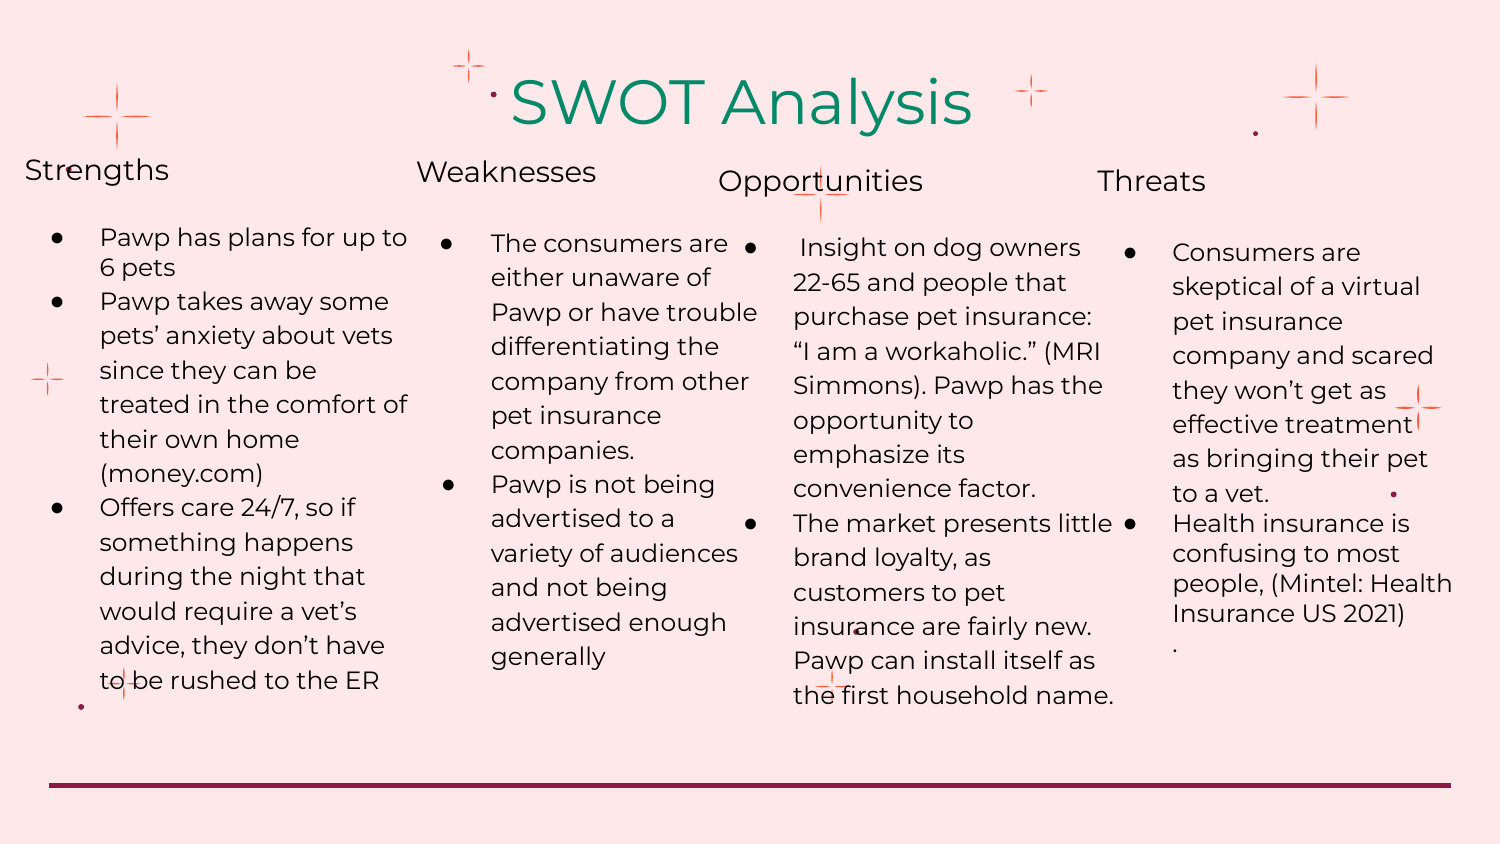

SWOT Analysis
Strengths

Pawp has plans for up to 6 pets
Pawp takes away some pets’ anxiety about vets since they can be treated in the comfort of their own home (money.com)
Offers care 24/7, so if something happens during the night that would require a vet’s advice, they don’t have to be rushed to the ER
Weaknesses

The consumers are either unaware of Pawp or have trouble differentiating the company from other pet insurance companies.
Pawp is not being advertised to a variety of audiences and not being advertised enough generally
Opportunities

 Insight on dog owners 22-65 and people that purchase pet insurance: “I am a workaholic.” (MRI Simmons). Pawp has the opportunity to emphasize its convenience factor.
The market presents little brand loyalty, as customers to pet insurance are fairly new. Pawp can install itself as the first household name.

Threats

Consumers are skeptical of a virtual pet insurance company and scared they won’t get as effective treatment as bringing their pet to a vet.
Health insurance is confusing to most people, (Mintel: Health Insurance US 2021)
.